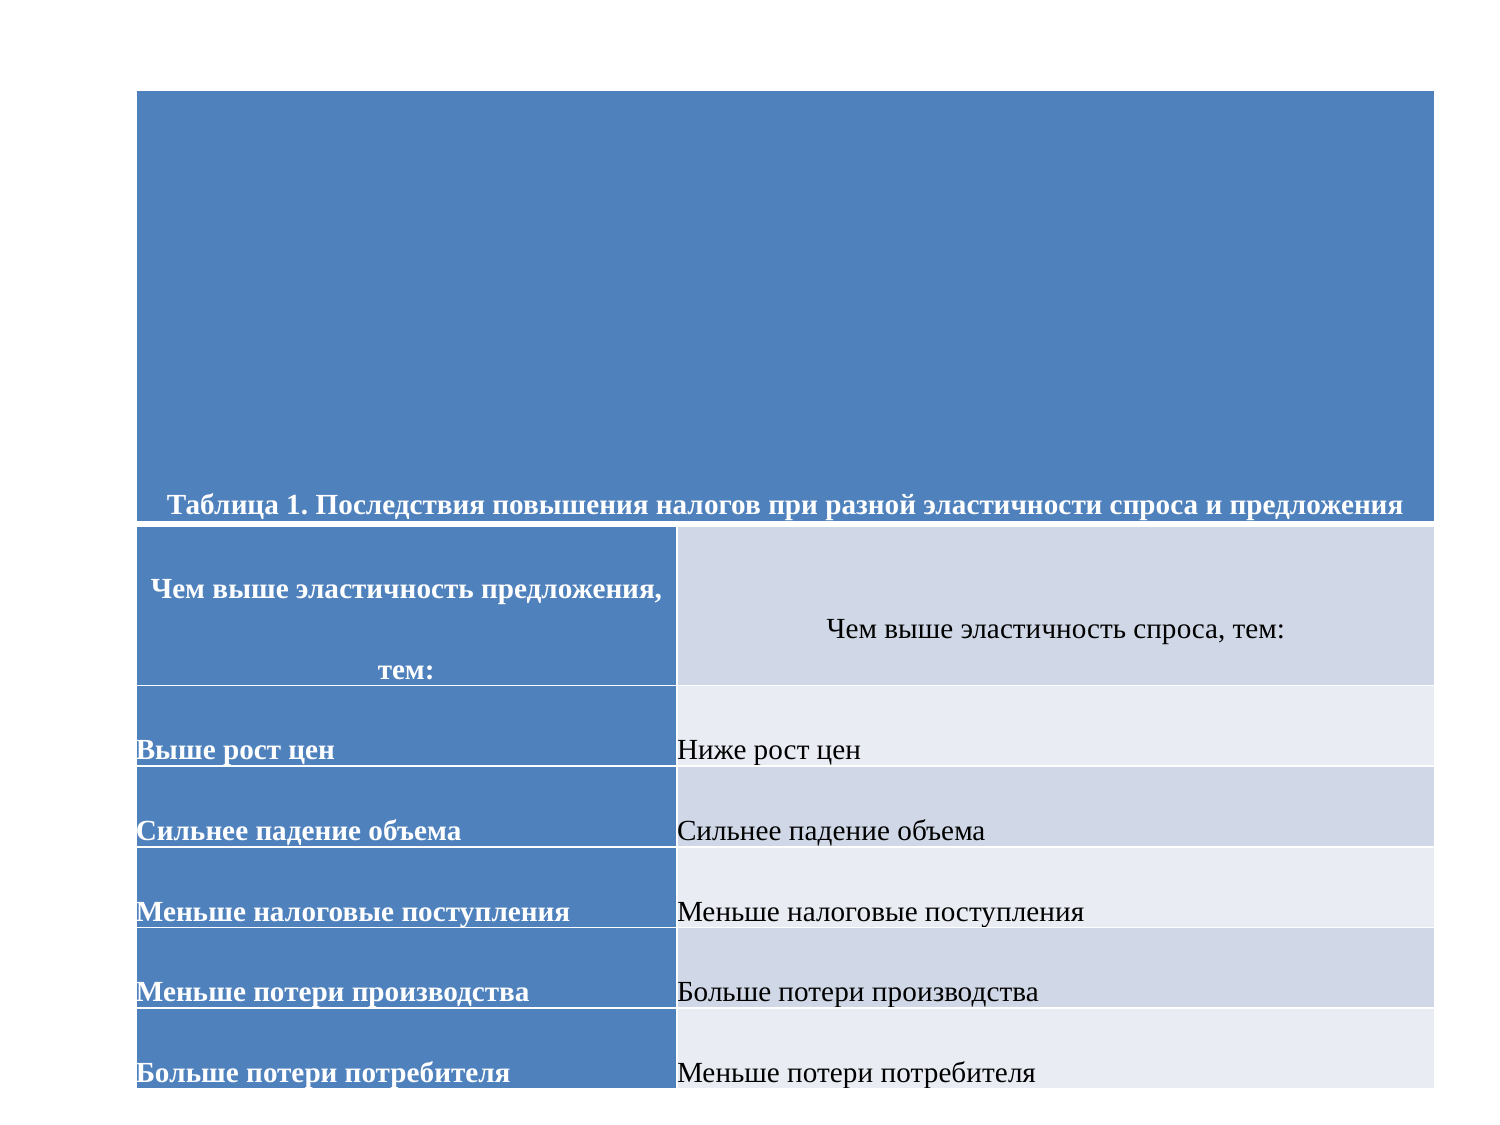

| Таблица 1. Последствия повышения налогов при разной эластичности спроса и предложения |  |
| --- | --- |
| Чем выше эластичность предложения, тем: | Чем выше эластичность спроса, тем: |
| Выше рост цен | Ниже рост цен |
| Сильнее падение объема | Сильнее падение объема |
| Меньше налоговые поступления | Меньше налоговые поступления |
| Меньше потери производства | Больше потери производства |
| Больше потери потребителя | Меньше потери потребителя |